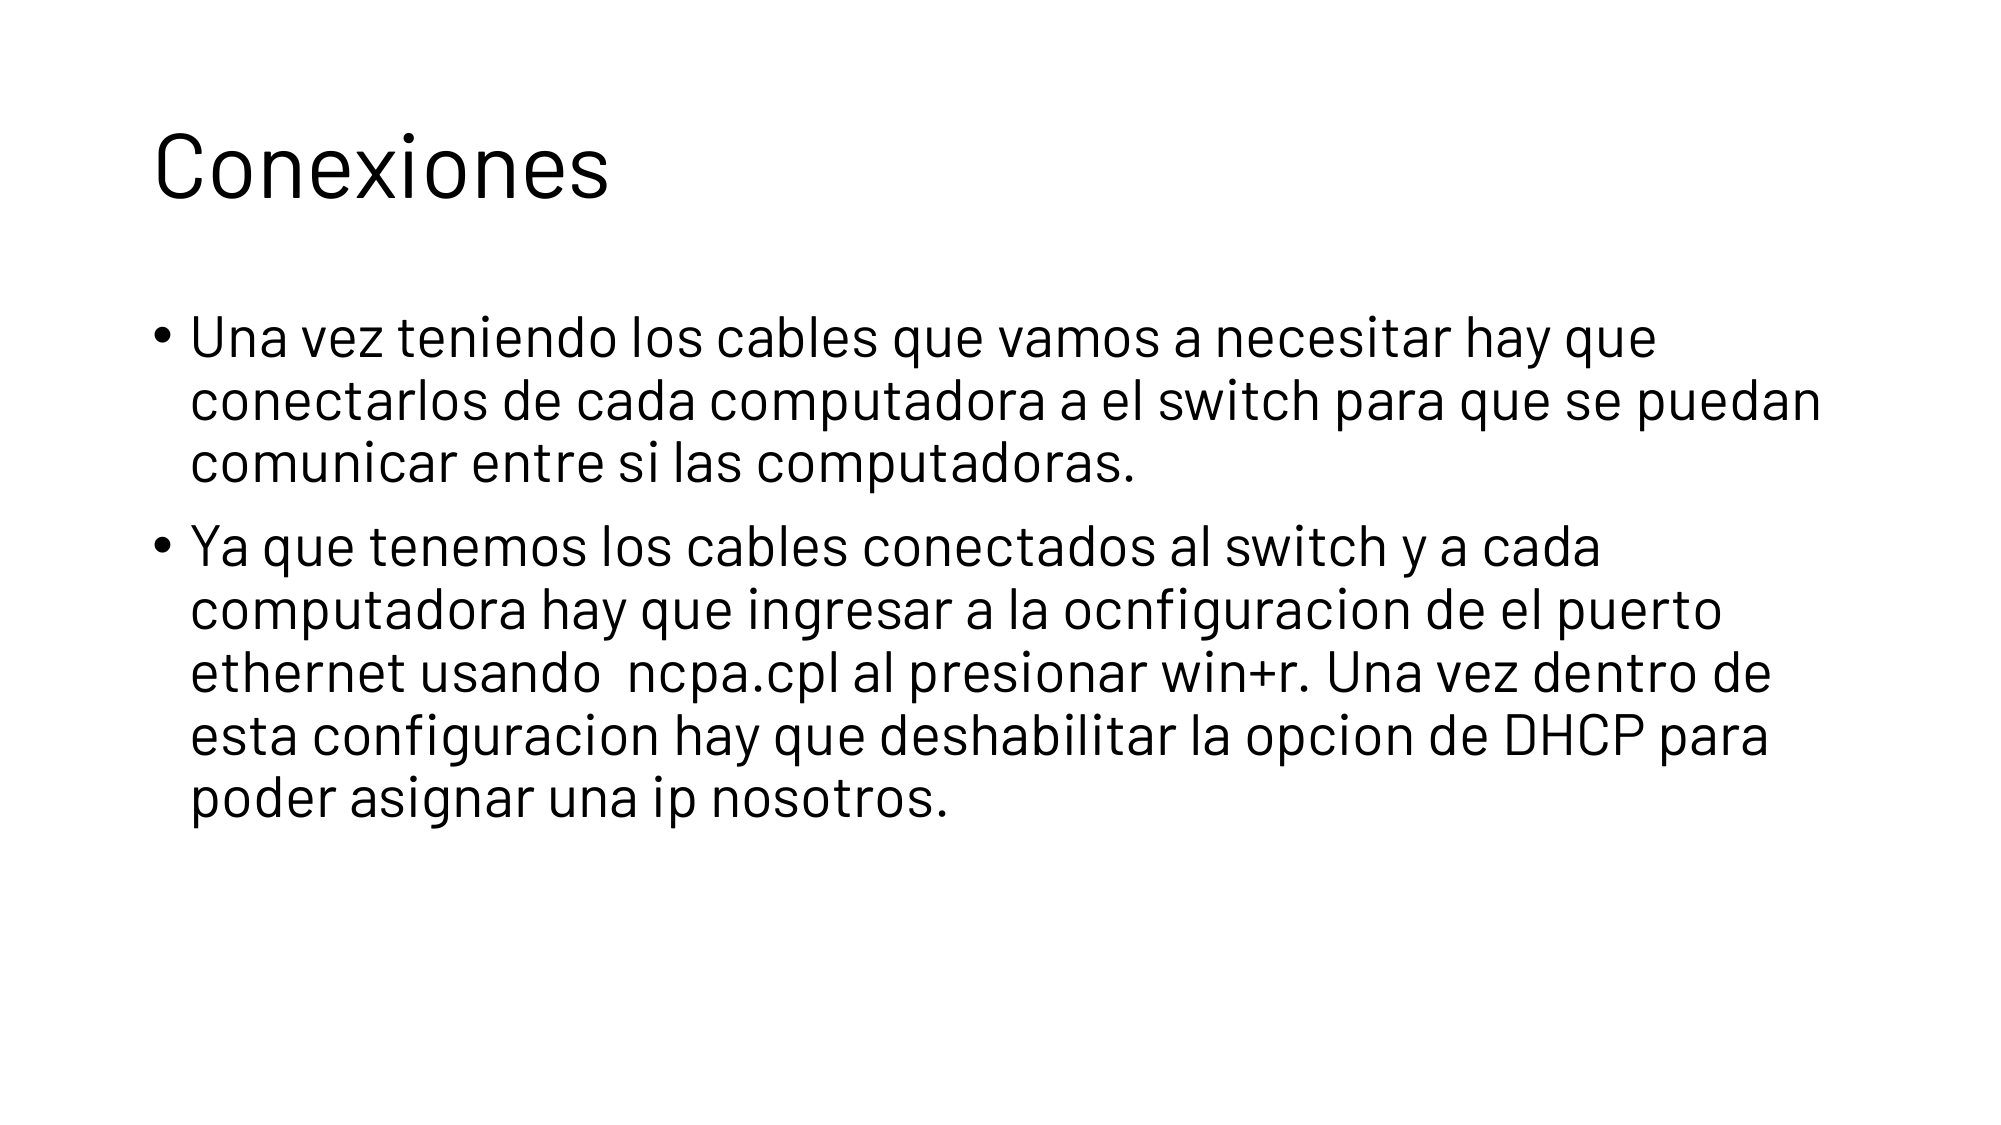

# Conexiones
Una vez teniendo los cables que vamos a necesitar hay que conectarlos de cada computadora a el switch para que se puedan comunicar entre si las computadoras.
Ya que tenemos los cables conectados al switch y a cada computadora hay que ingresar a la ocnfiguracion de el puerto ethernet usando  ncpa.cpl al presionar win+r. Una vez dentro de esta configuracion hay que deshabilitar la opcion de DHCP para poder asignar una ip nosotros.